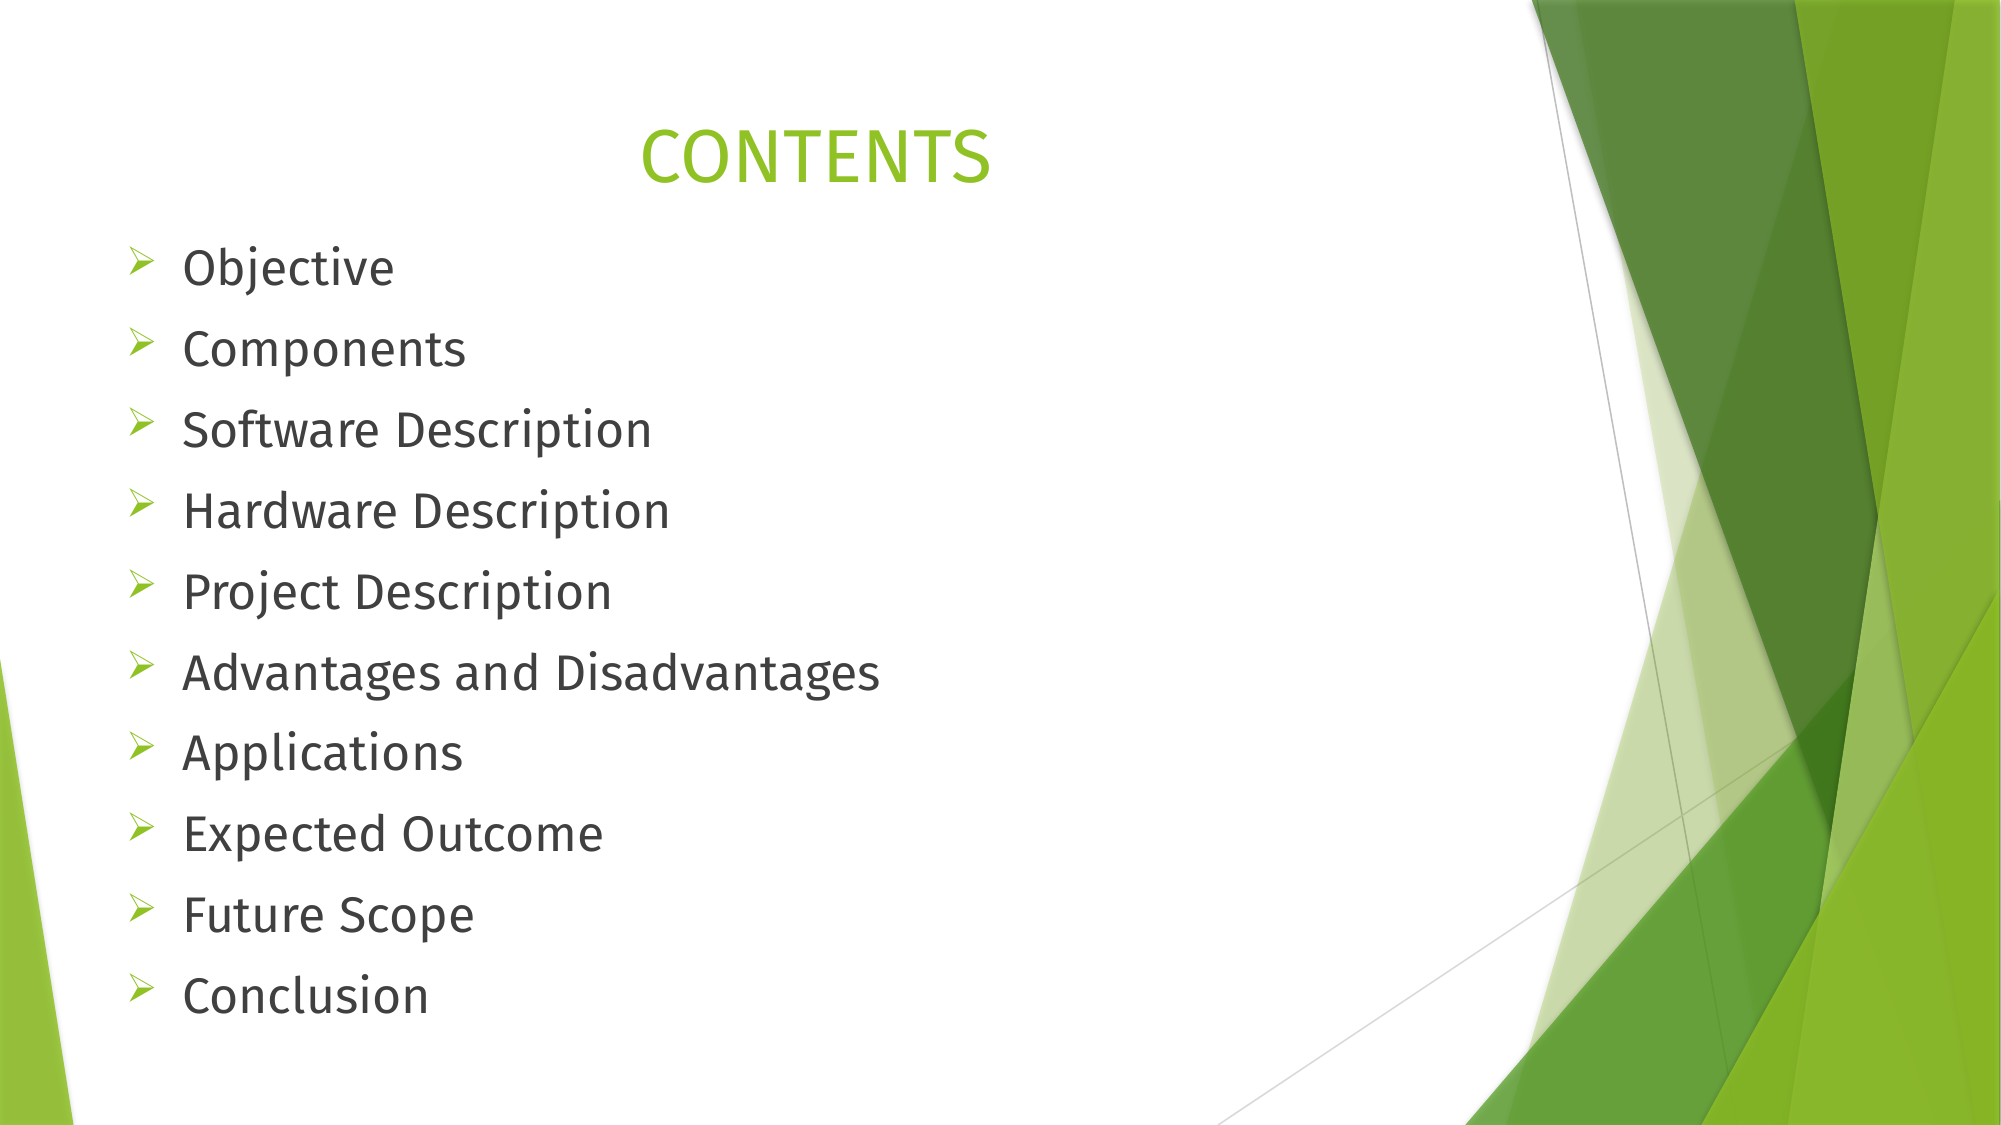

# CONTENTS
Objective
Components
Software Description
Hardware Description
Project Description
Advantages and Disadvantages
Applications
Expected Outcome
Future Scope
Conclusion